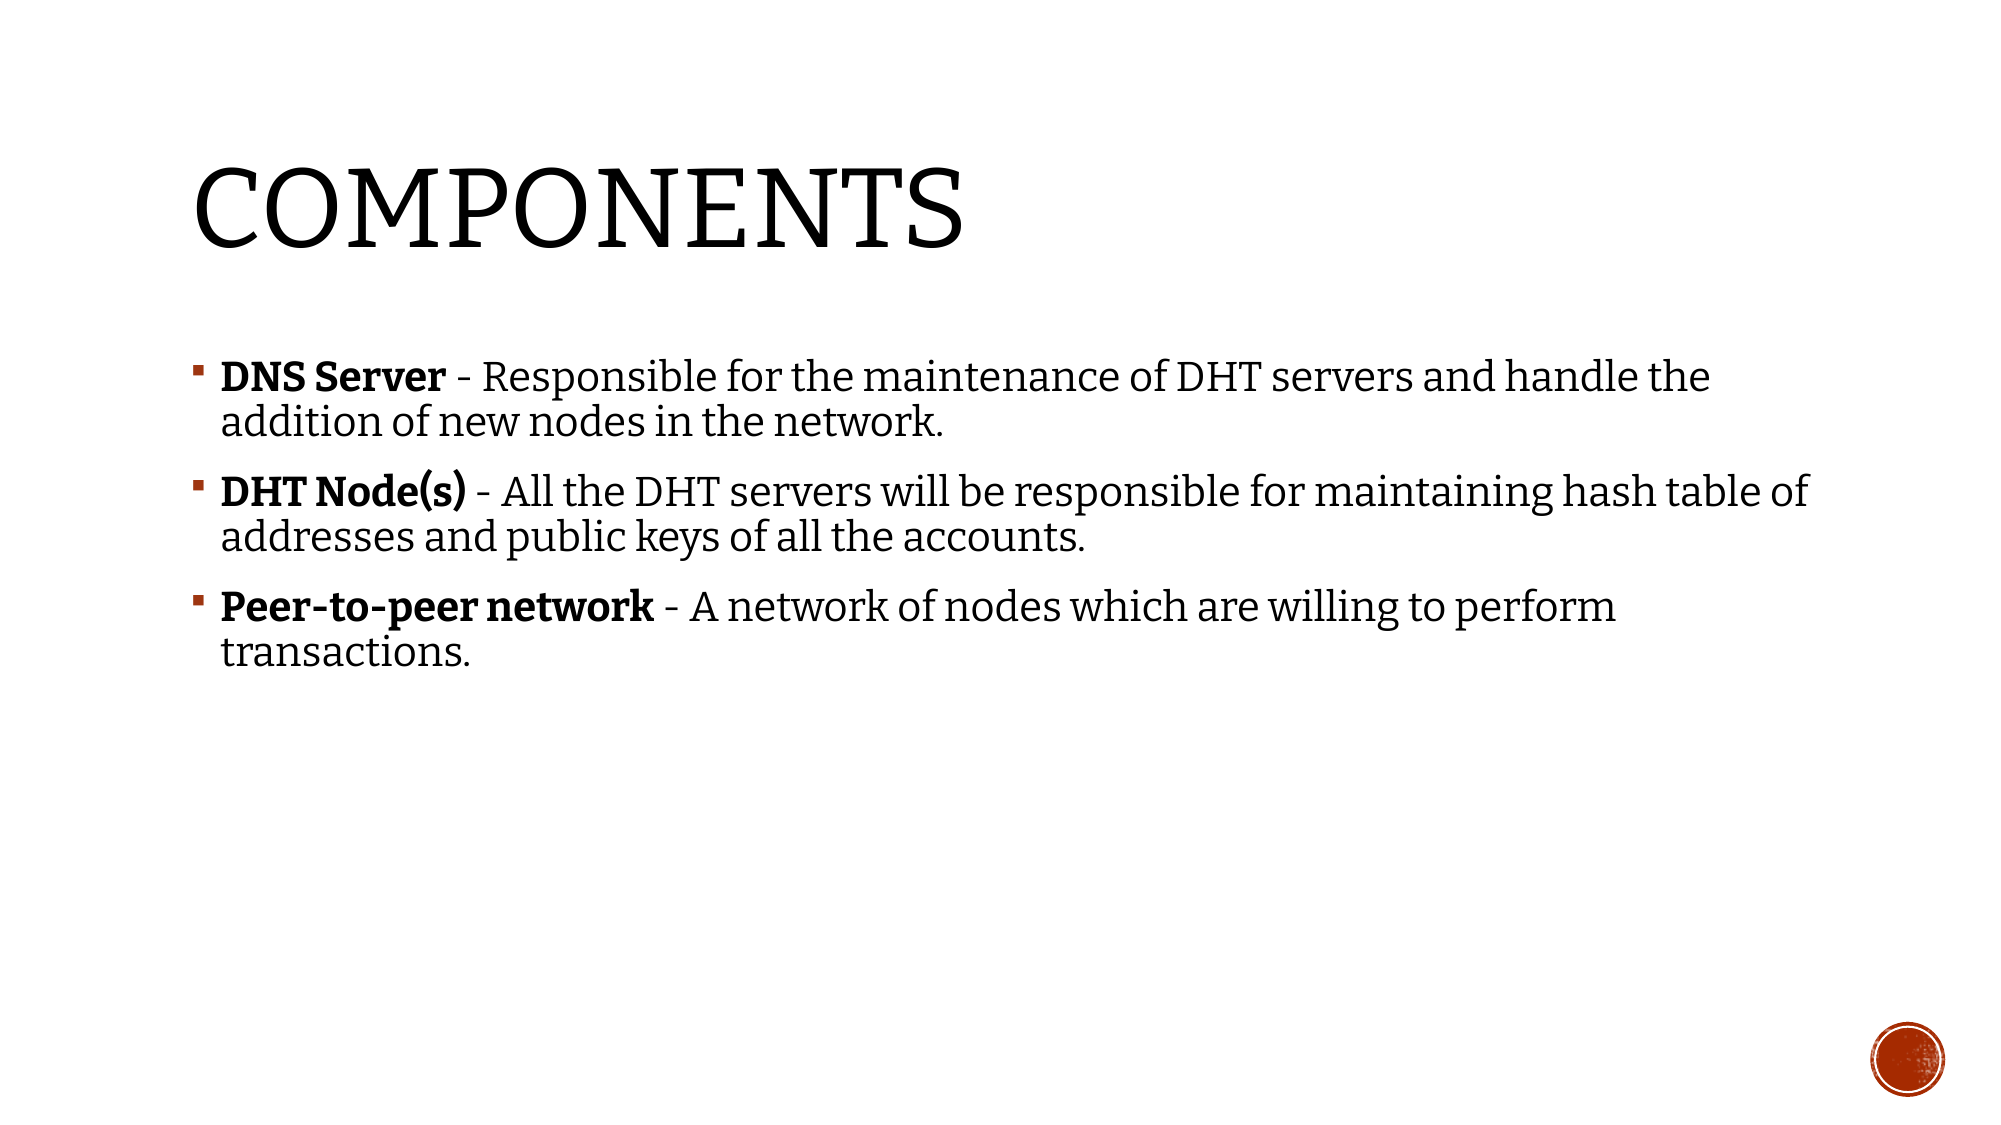

# Components
DNS Server - Responsible for the maintenance of DHT servers and handle the addition of new nodes in the network.
DHT Node(s) - All the DHT servers will be responsible for maintaining hash table of addresses and public keys of all the accounts.
Peer-to-peer network - A network of nodes which are willing to perform transactions.